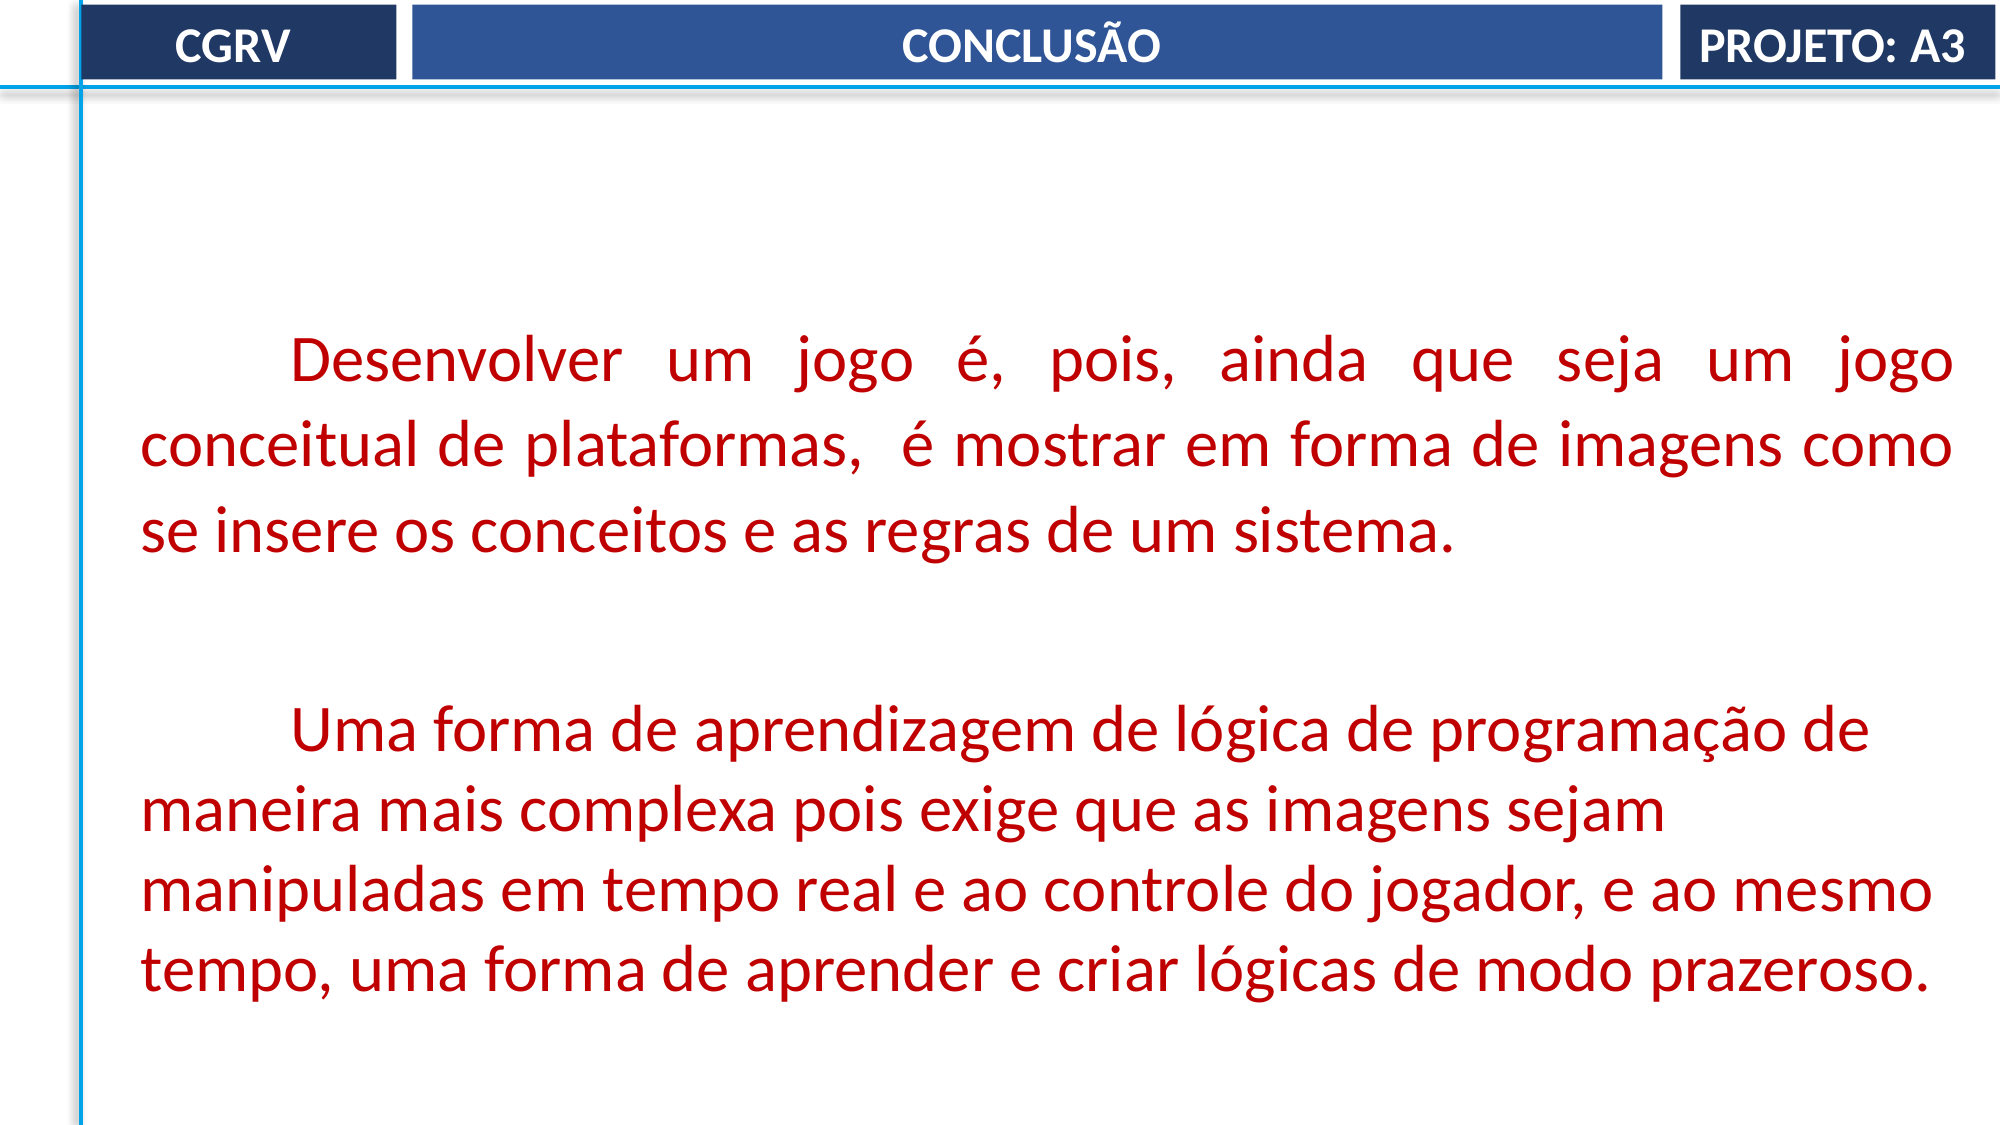

CONCLUSÃO
CGRV
PROJETO: A3
	Desenvolver um jogo é, pois, ainda que seja um jogo conceitual de plataformas,  é mostrar em forma de imagens como se insere os conceitos e as regras de um sistema.

	Uma forma de aprendizagem de lógica de programação de maneira mais complexa pois exige que as imagens sejam manipuladas em tempo real e ao controle do jogador, e ao mesmo tempo, uma forma de aprender e criar lógicas de modo prazeroso.
COIN (moeda)
PLATAFORMA FIXA SUSPENSA
OVO (passagem para o próximo cenário
FOSSO
PLAYER
CONTADOR DE VIDAS
CACTOS
LADRILHO
INIMIGO